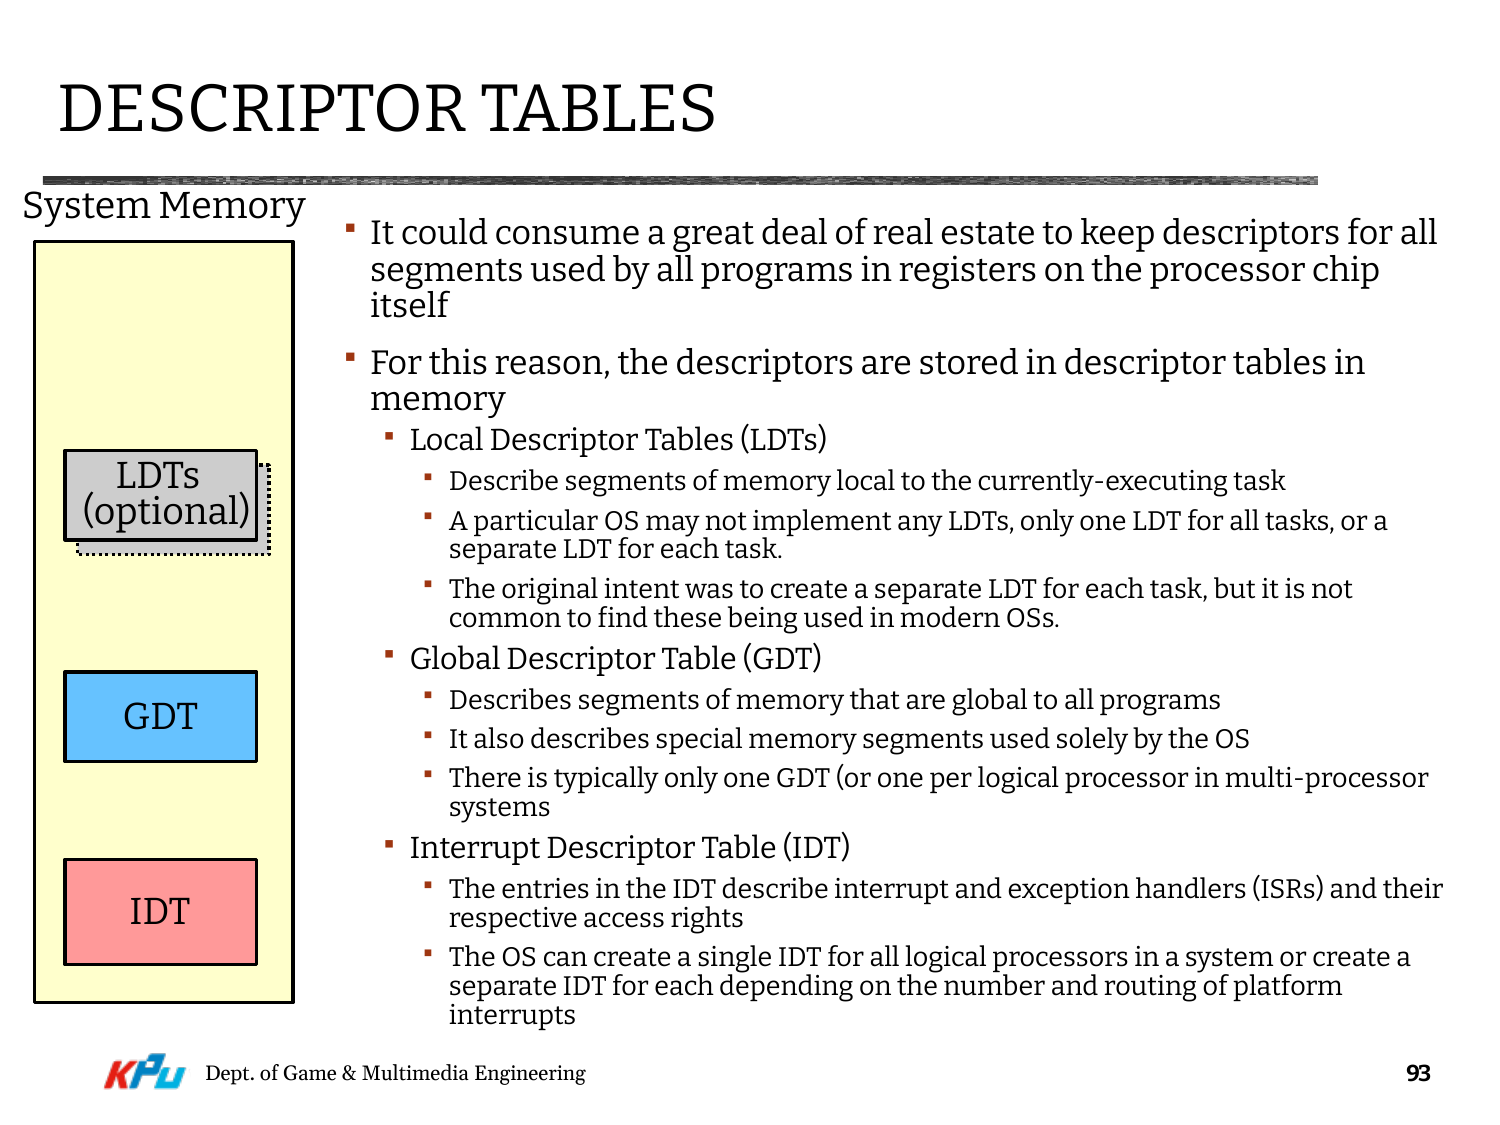

# Descriptor Tables
System Memory

LDTs
(optional)

GDT

IDT
It could consume a great deal of real estate to keep descriptors for all segments used by all programs in registers on the processor chip itself
For this reason, the descriptors are stored in descriptor tables in memory
Local Descriptor Tables (LDTs)
Describe segments of memory local to the currently-executing task
A particular OS may not implement any LDTs, only one LDT for all tasks, or a separate LDT for each task.
The original intent was to create a separate LDT for each task, but it is not common to find these being used in modern OSs.
Global Descriptor Table (GDT)
Describes segments of memory that are global to all programs
It also describes special memory segments used solely by the OS
There is typically only one GDT (or one per logical processor in multi-processor systems
Interrupt Descriptor Table (IDT)
The entries in the IDT describe interrupt and exception handlers (ISRs) and their respective access rights
The OS can create a single IDT for all logical processors in a system or create a separate IDT for each depending on the number and routing of platform interrupts

Dept. of Game & Multimedia Engineering
93